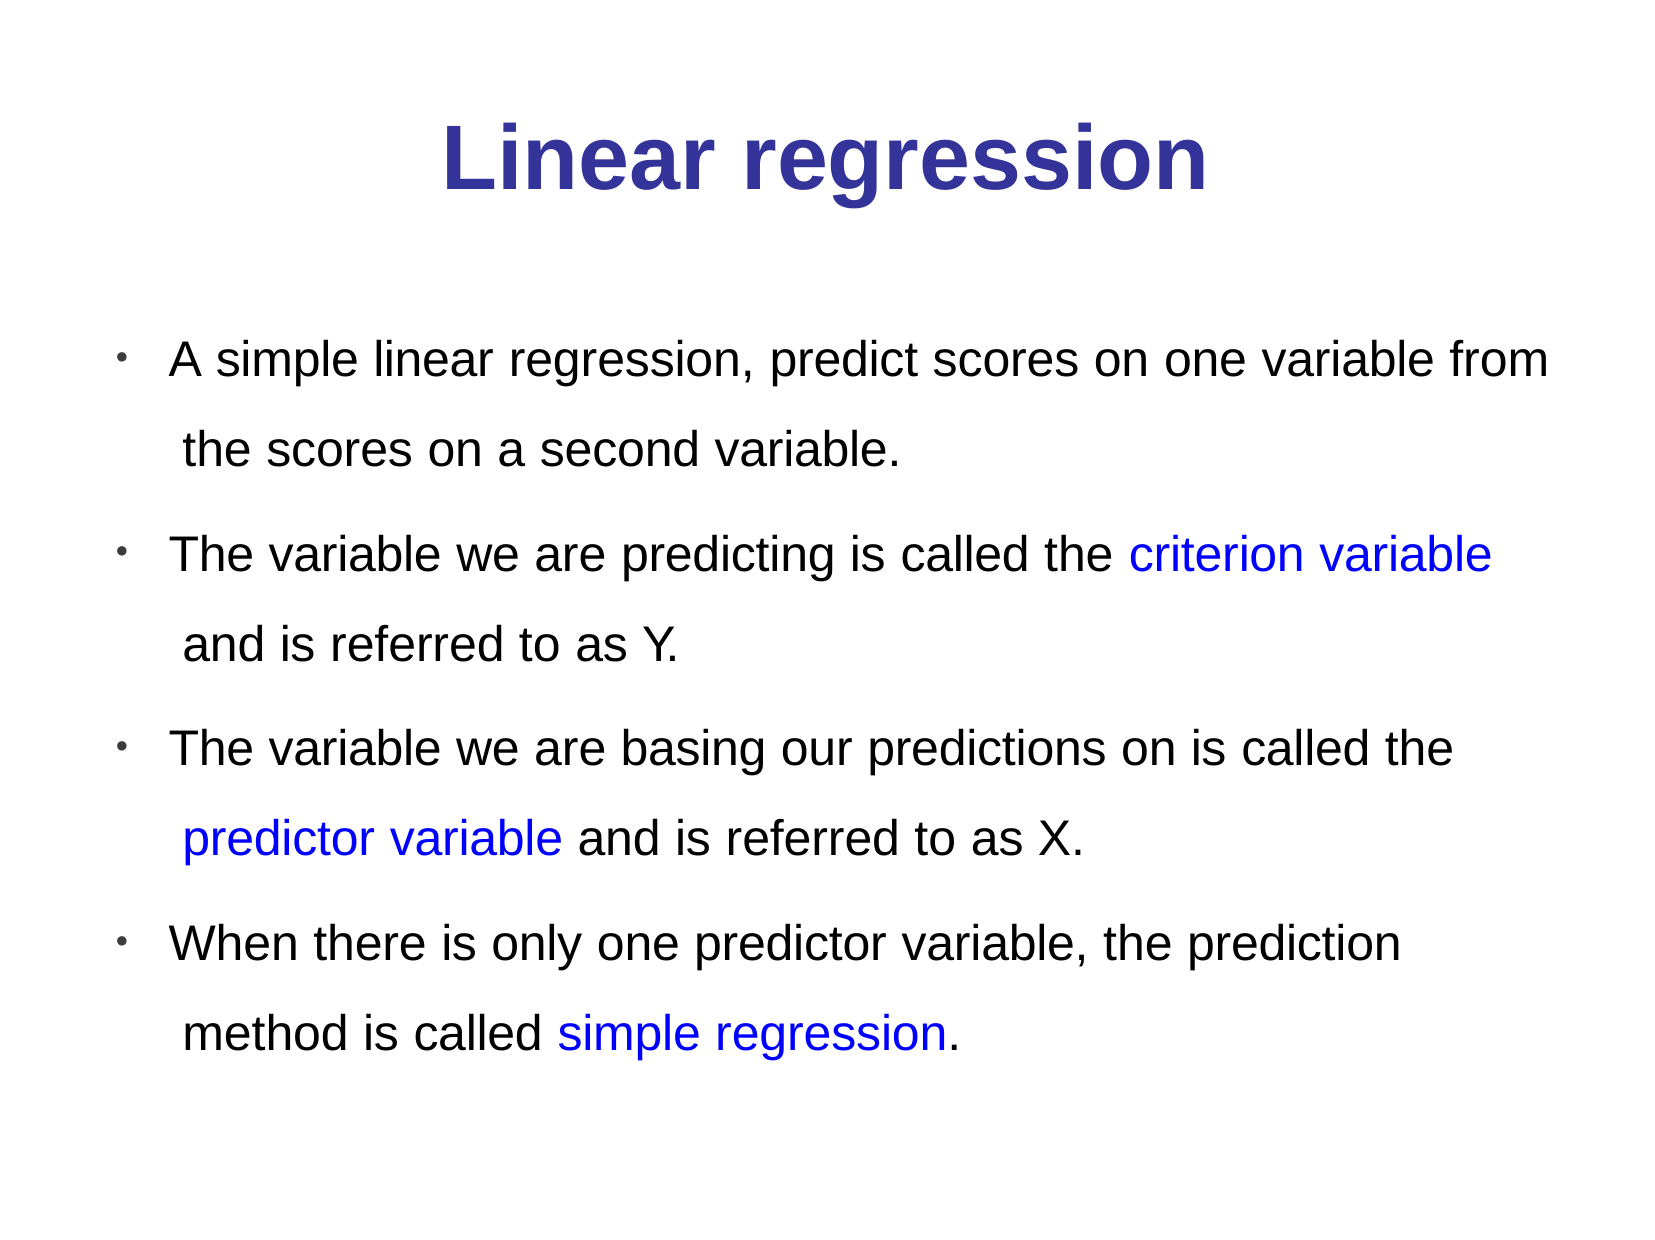

# Linear regression
A simple linear regression, predict scores on one variable from  the scores on a second variable.
●
The variable we are predicting is called the criterion variable  and is referred to as Y.
●
The variable we are basing our predictions on is called the  predictor variable and is referred to as X.
●
When there is only one predictor variable, the prediction  method is called simple regression.
●